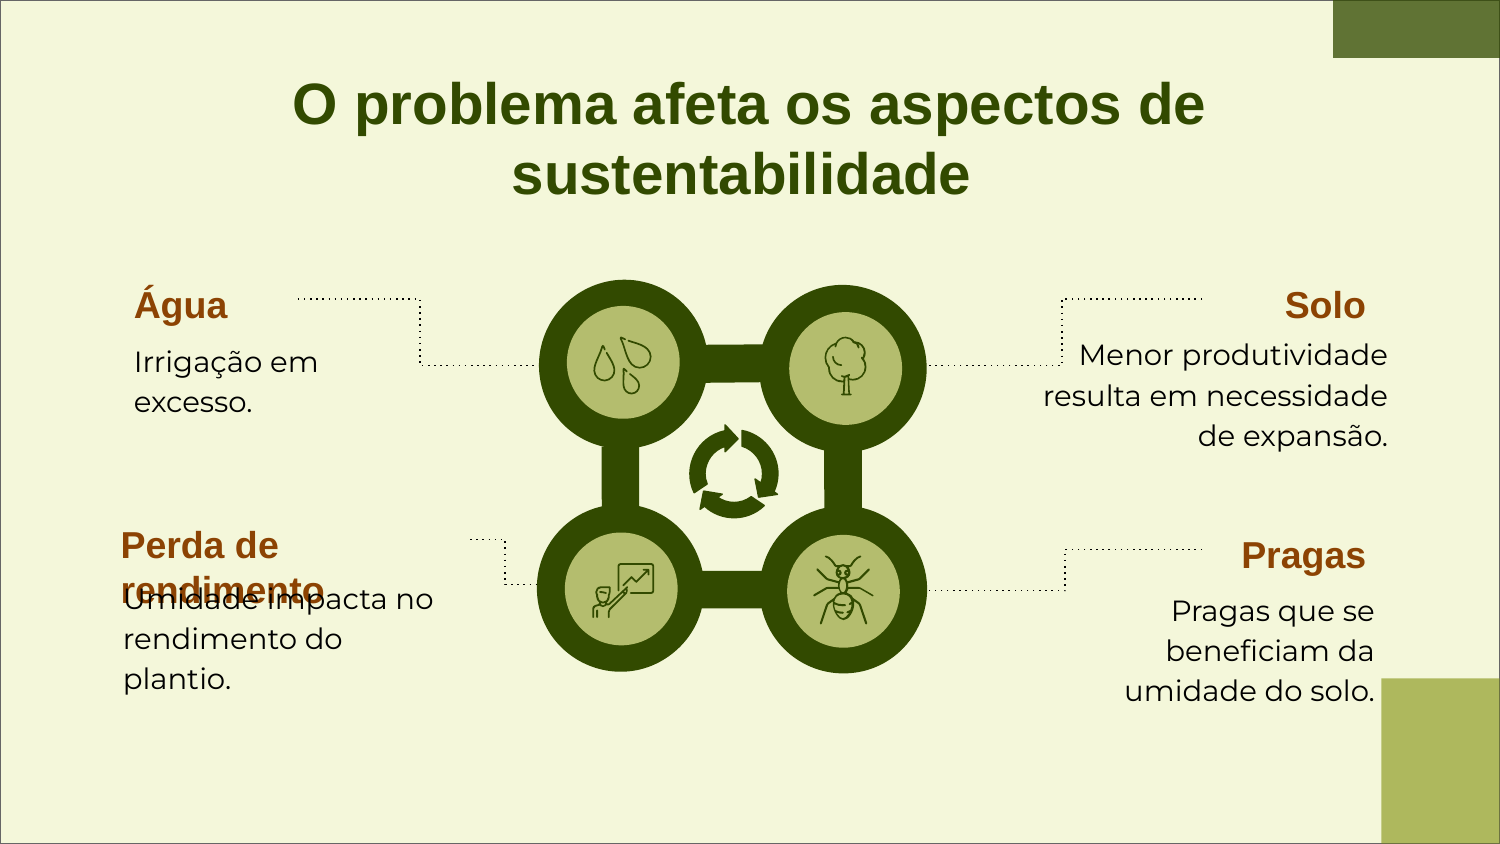

# O problema afeta os aspectos de sustentabilidade

Água
Solo

Menor produtividade resulta em necessidade de expansão.
Irrigação em excesso.

Perda de rendimento
Pragas

Umidade impacta no rendimento do plantio.

Pragas que se beneficiam da umidade do solo.